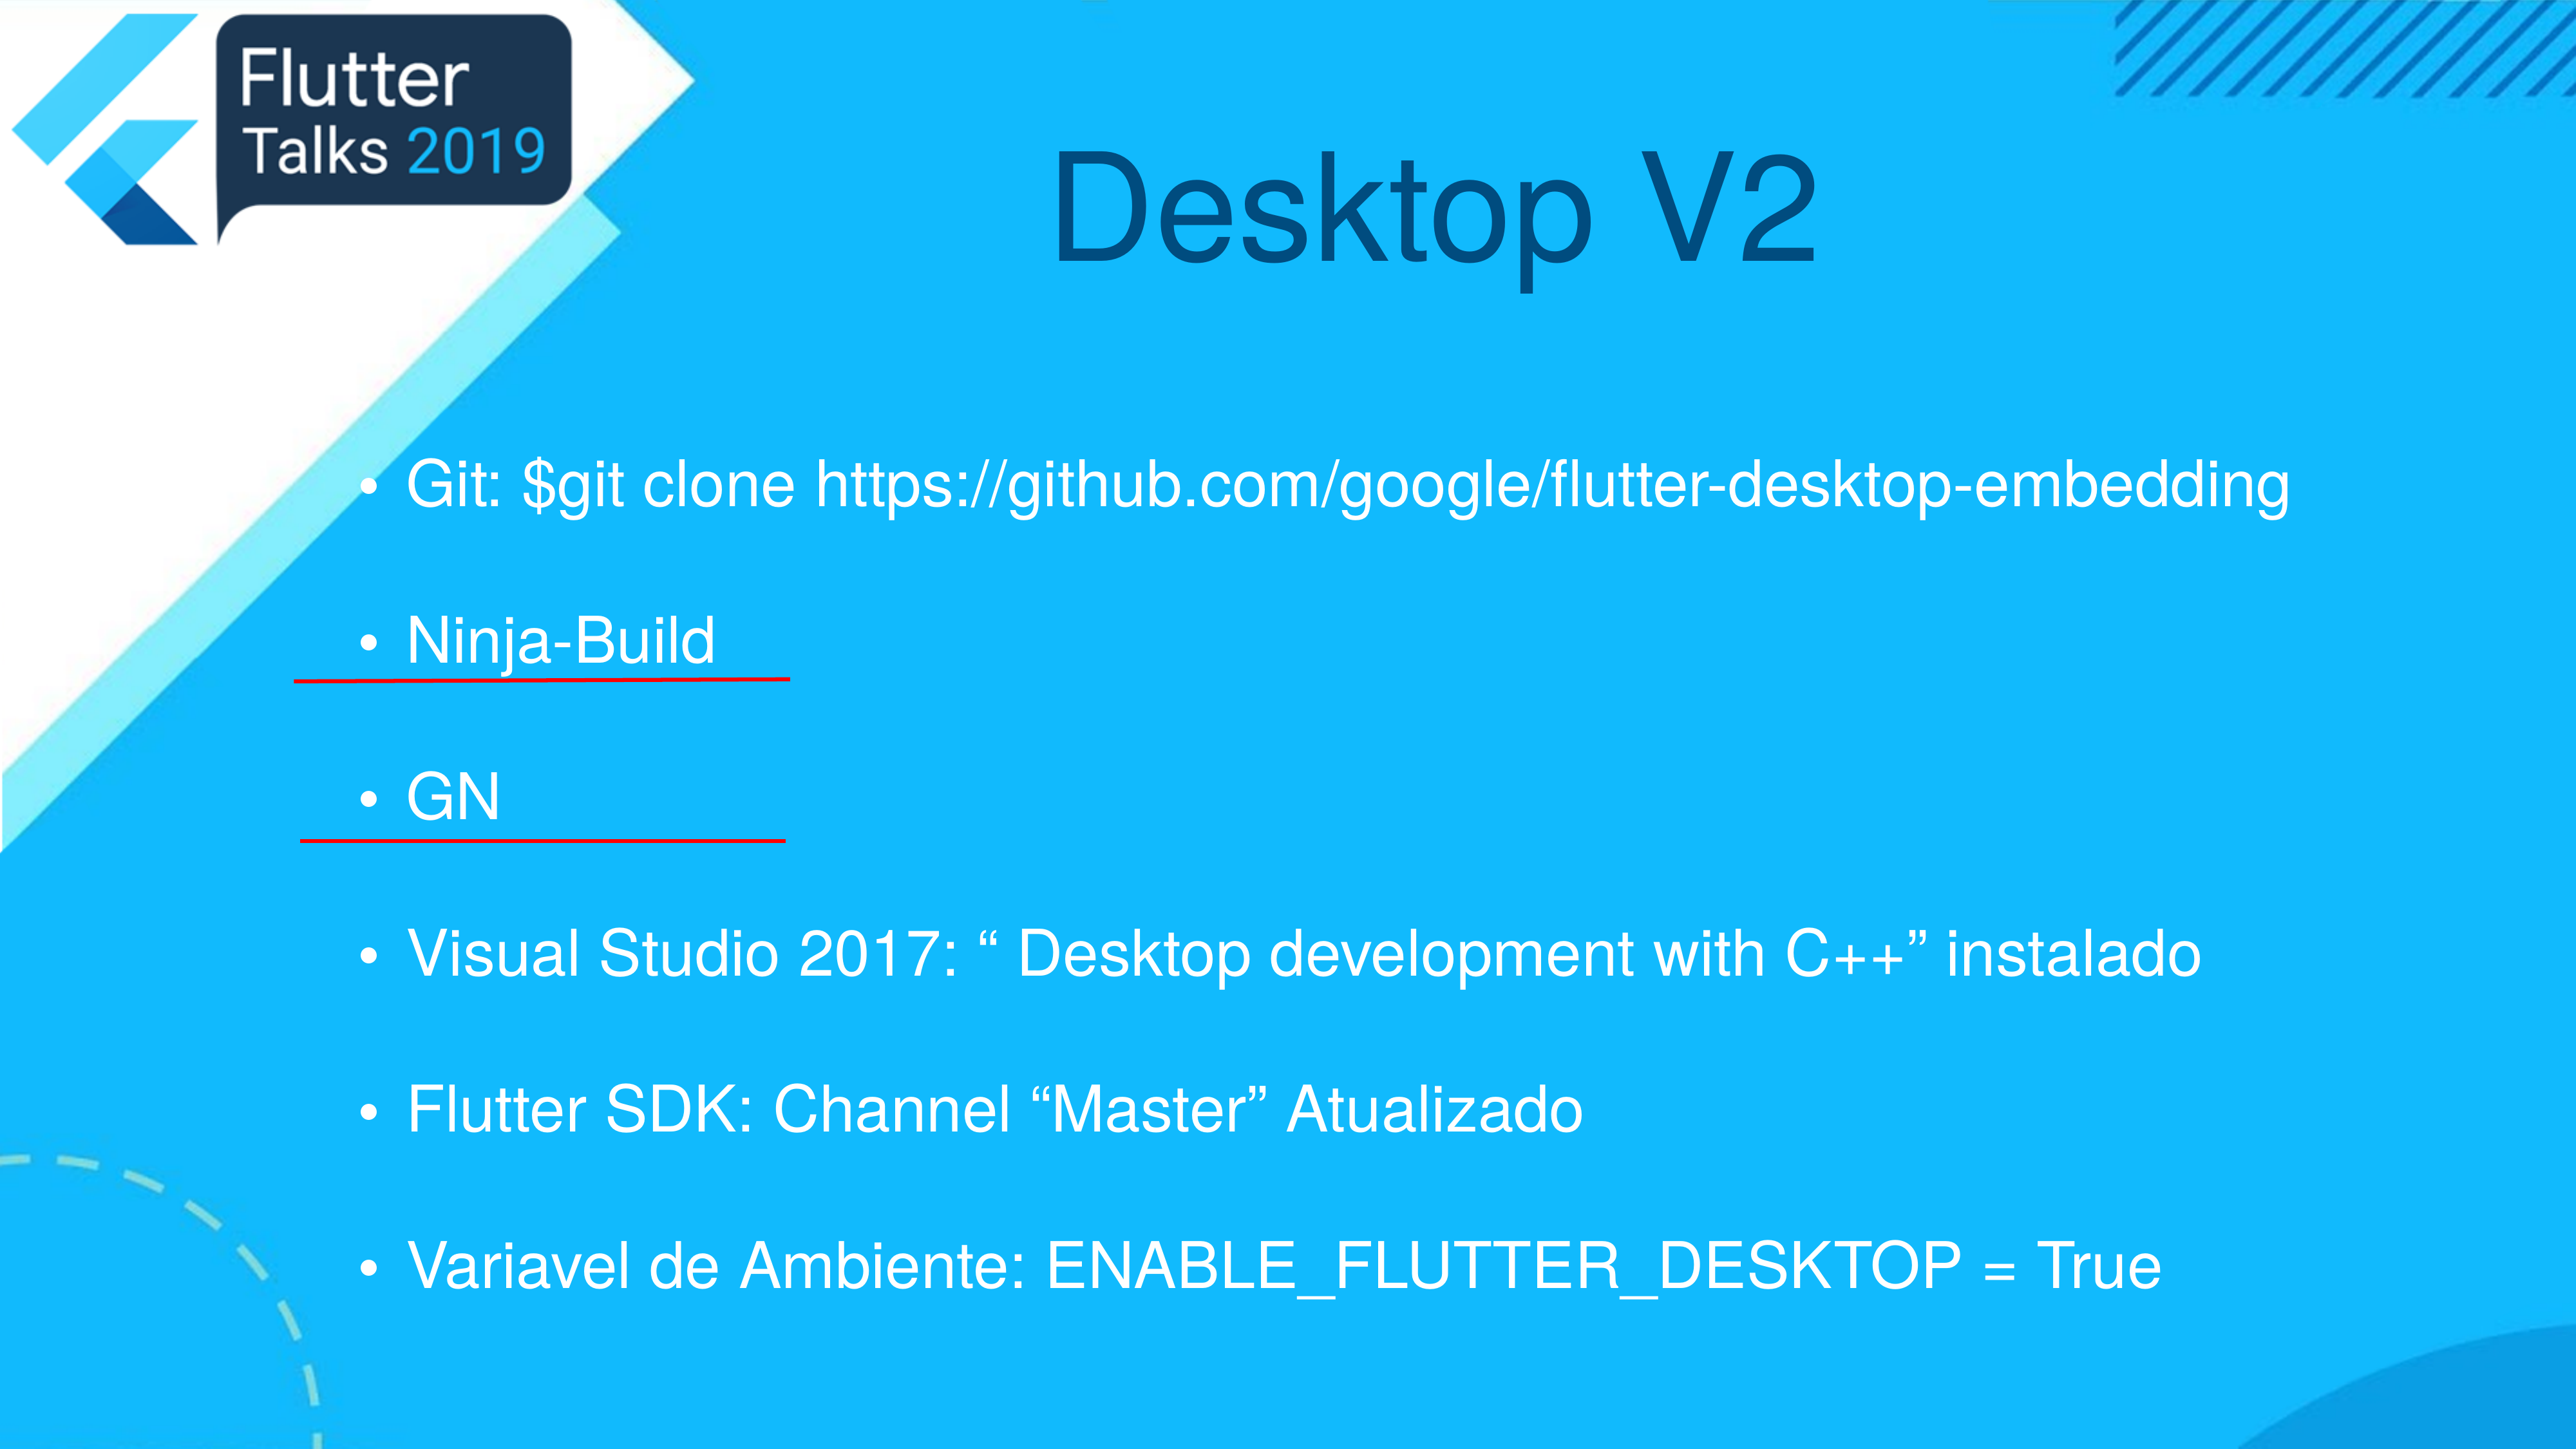

# Desktop V2
Git: $git clone https://github.com/google/flutter-desktop-embedding
Ninja-Build
GN
Visual Studio 2017: “ Desktop development with C++” instalado
Flutter SDK: Channel “Master” Atualizado
Variavel de Ambiente: ENABLE_FLUTTER_DESKTOP = True